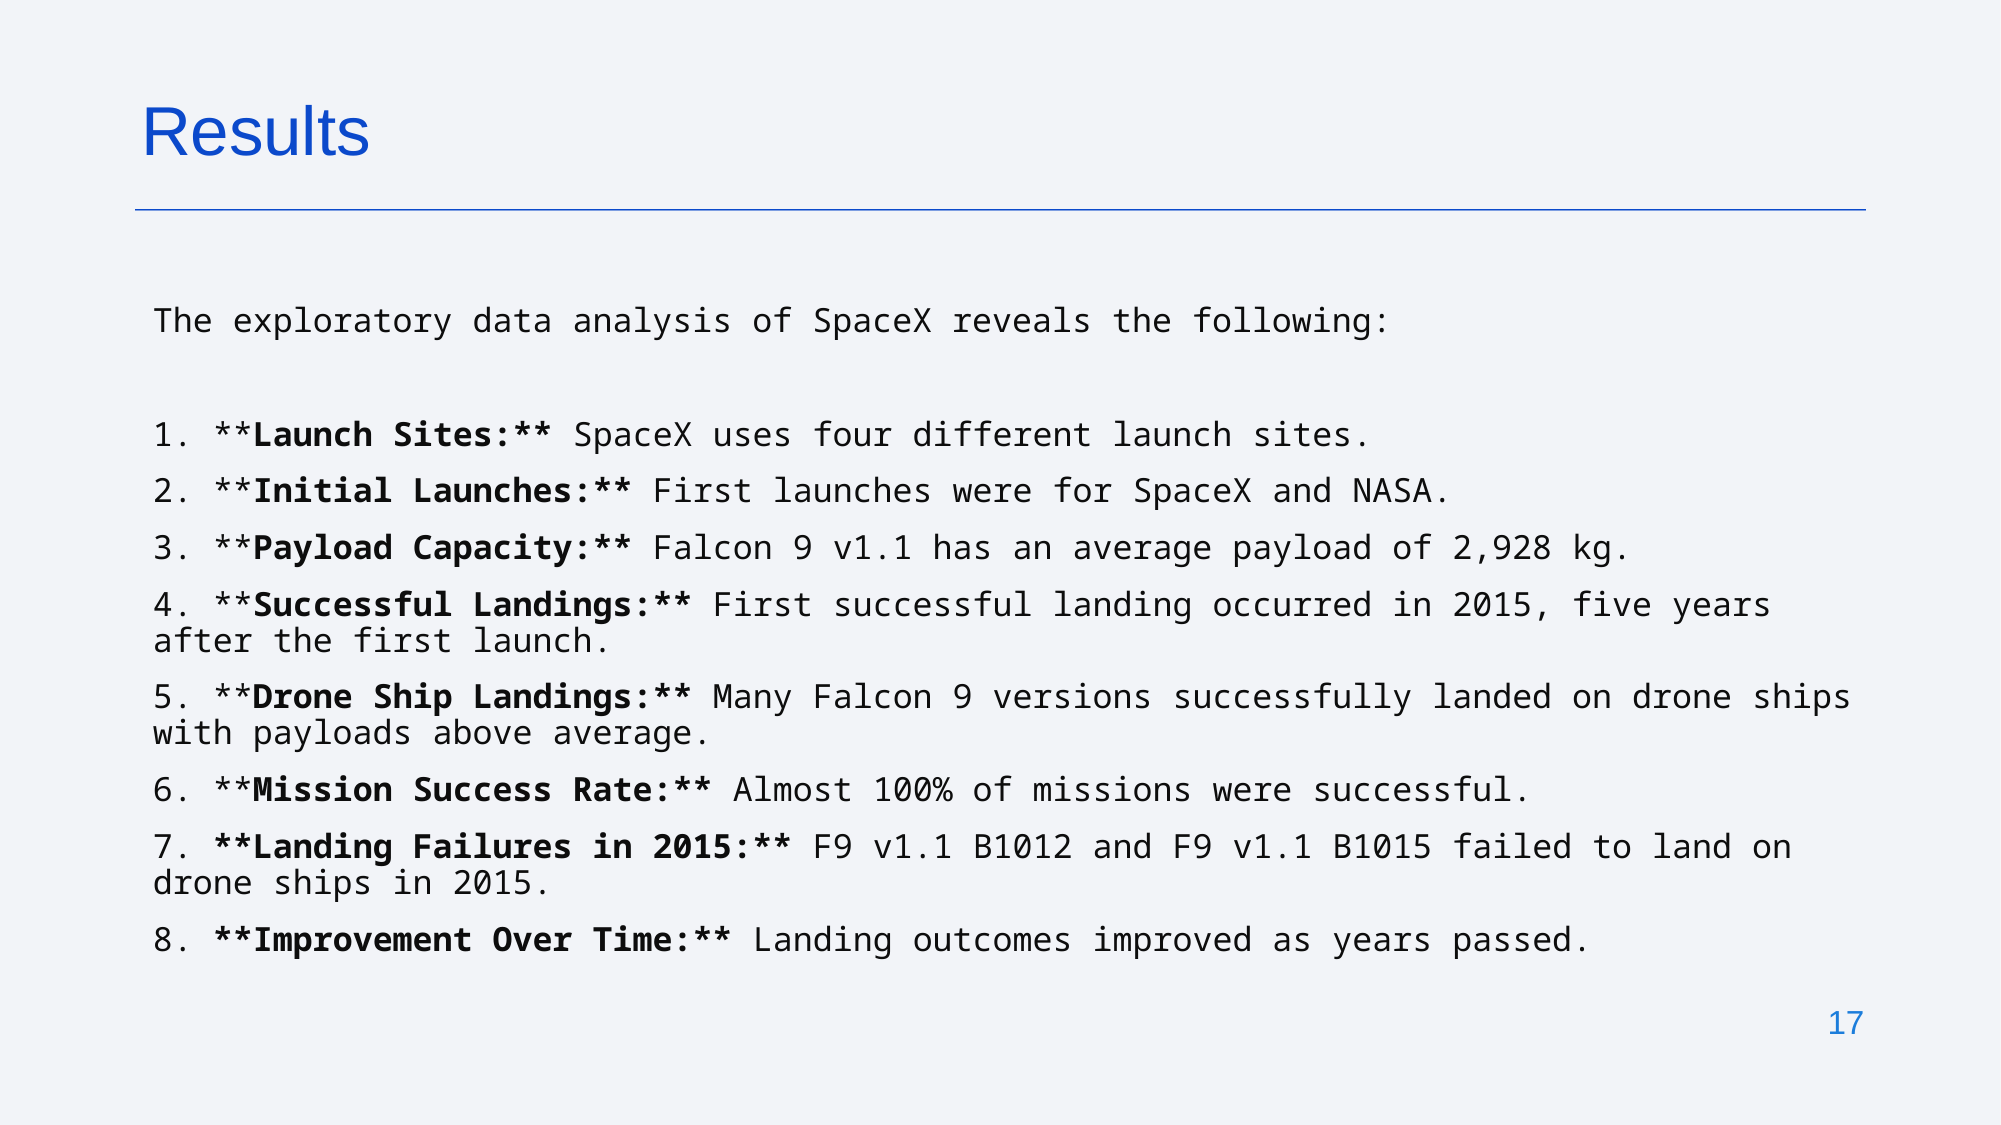

Results
The exploratory data analysis of SpaceX reveals the following:

1. **Launch Sites:** SpaceX uses four different launch sites.
2. **Initial Launches:** First launches were for SpaceX and NASA.
3. **Payload Capacity:** Falcon 9 v1.1 has an average payload of 2,928 kg.
4. **Successful Landings:** First successful landing occurred in 2015, five years after the first launch.
5. **Drone Ship Landings:** Many Falcon 9 versions successfully landed on drone ships with payloads above average.
6. **Mission Success Rate:** Almost 100% of missions were successful.
7. **Landing Failures in 2015:** F9 v1.1 B1012 and F9 v1.1 B1015 failed to land on drone ships in 2015.
8. **Improvement Over Time:** Landing outcomes improved as years passed.
17